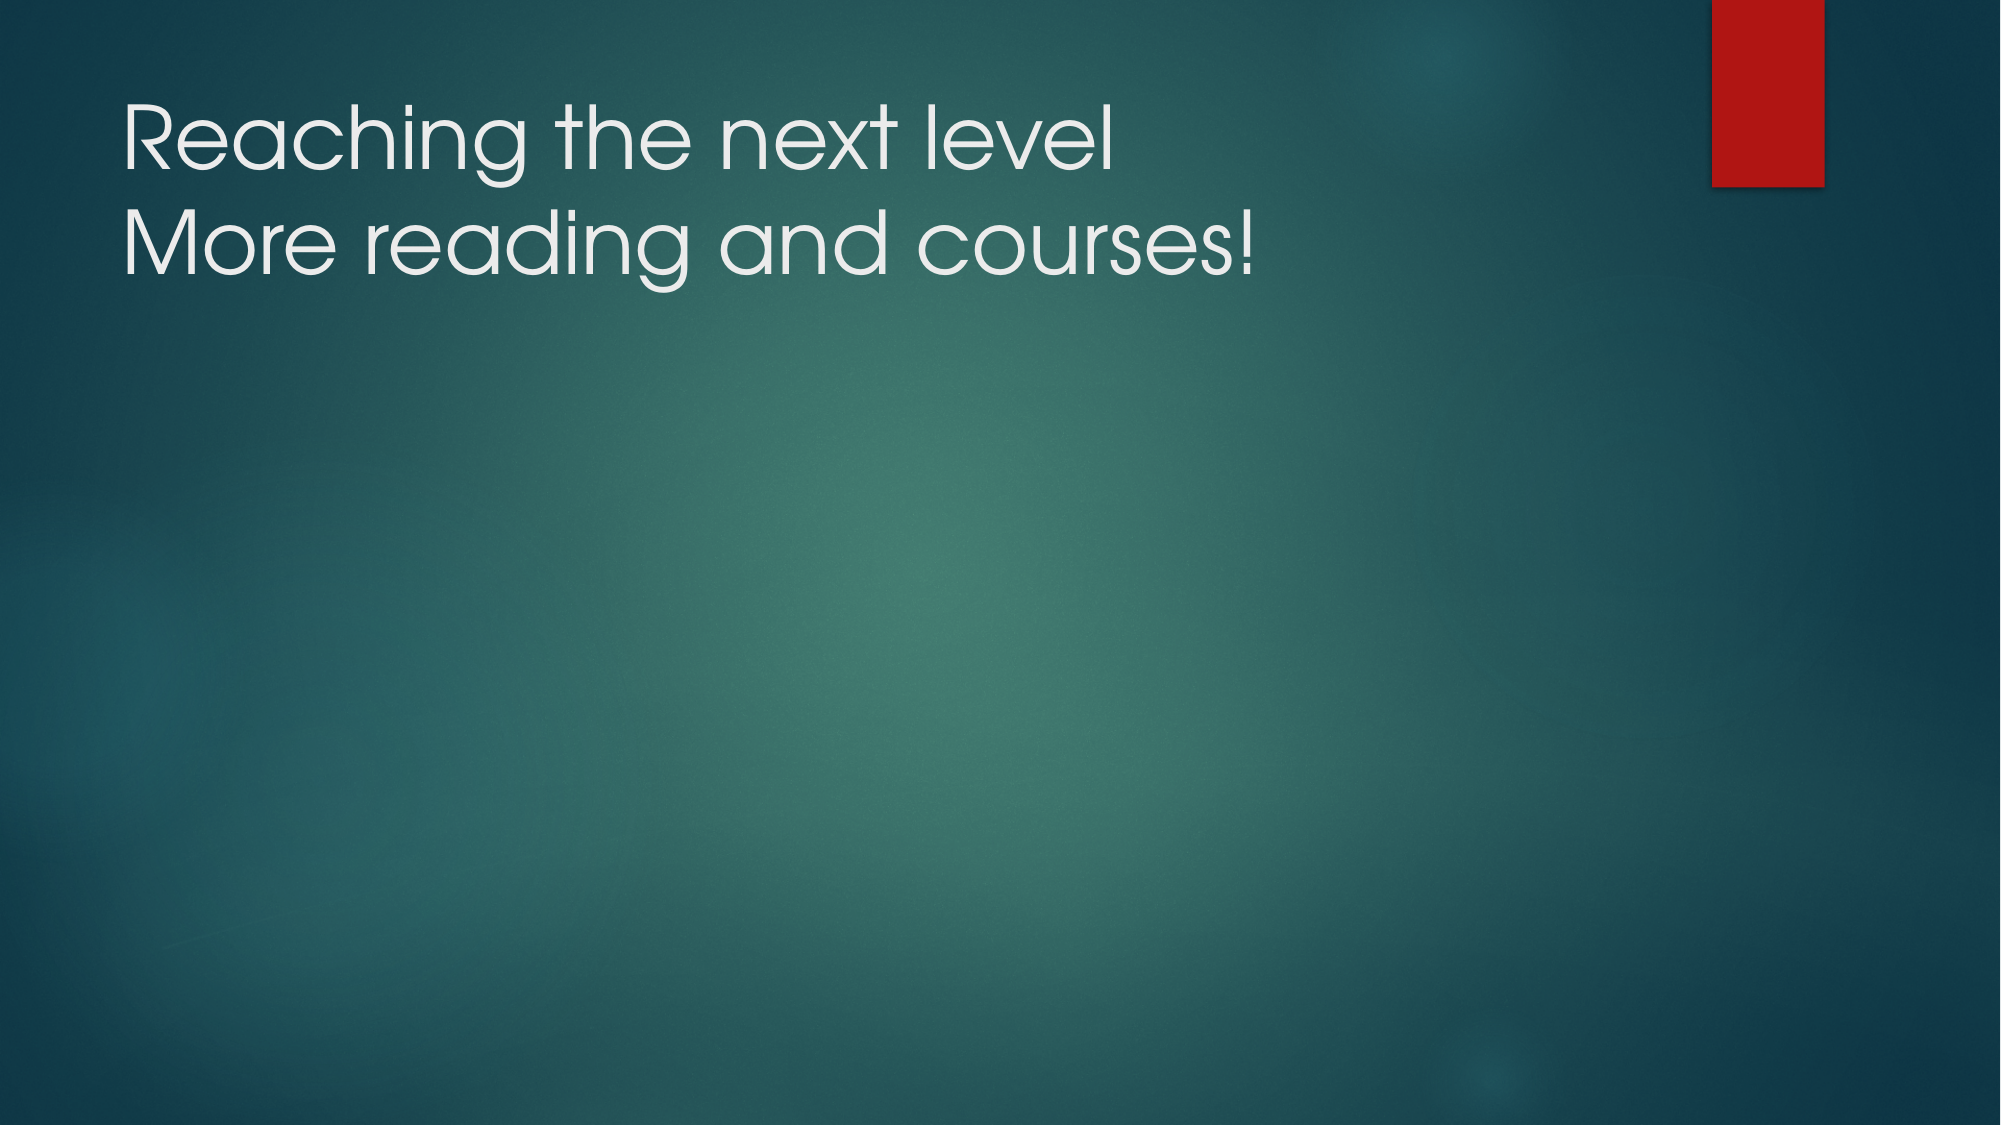

# Reaching the next level More reading and courses!